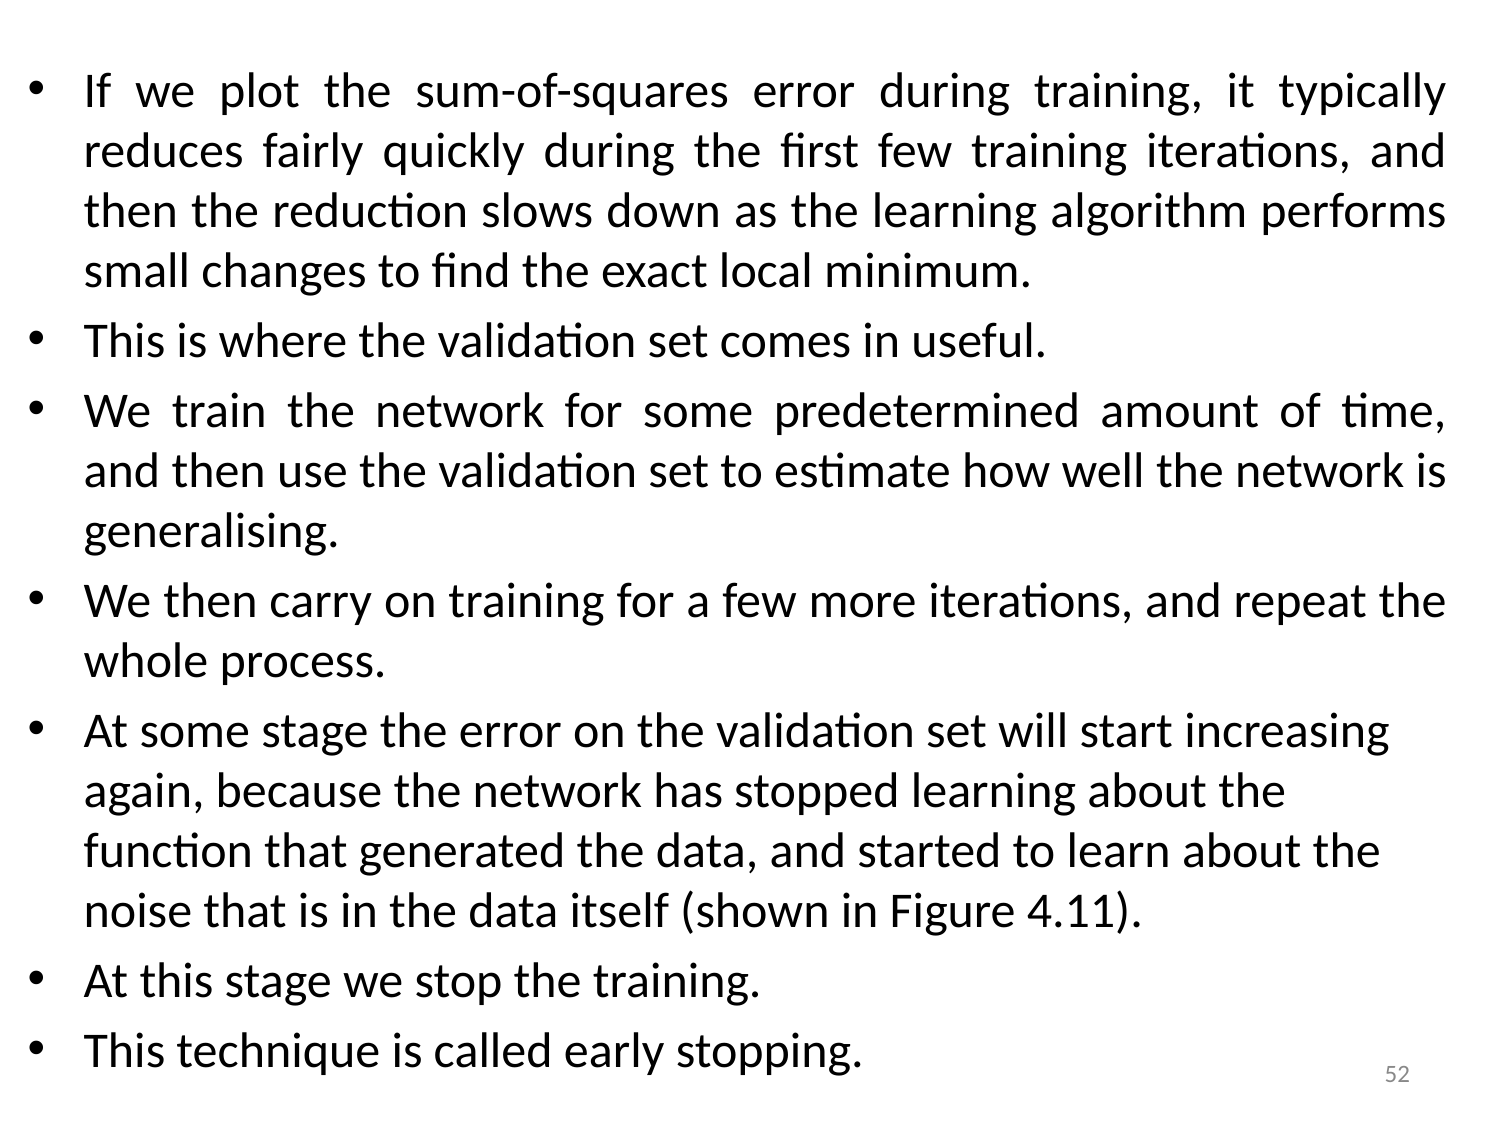

If we plot the sum-of-squares error during training, it typically reduces fairly quickly during the first few training iterations, and then the reduction slows down as the learning algorithm performs small changes to find the exact local minimum.
This is where the validation set comes in useful.
We train the network for some predetermined amount of time, and then use the validation set to estimate how well the network is generalising.
We then carry on training for a few more iterations, and repeat the whole process.
At some stage the error on the validation set will start increasing again, because the network has stopped learning about the function that generated the data, and started to learn about the noise that is in the data itself (shown in Figure 4.11).
At this stage we stop the training.
This technique is called early stopping.
52